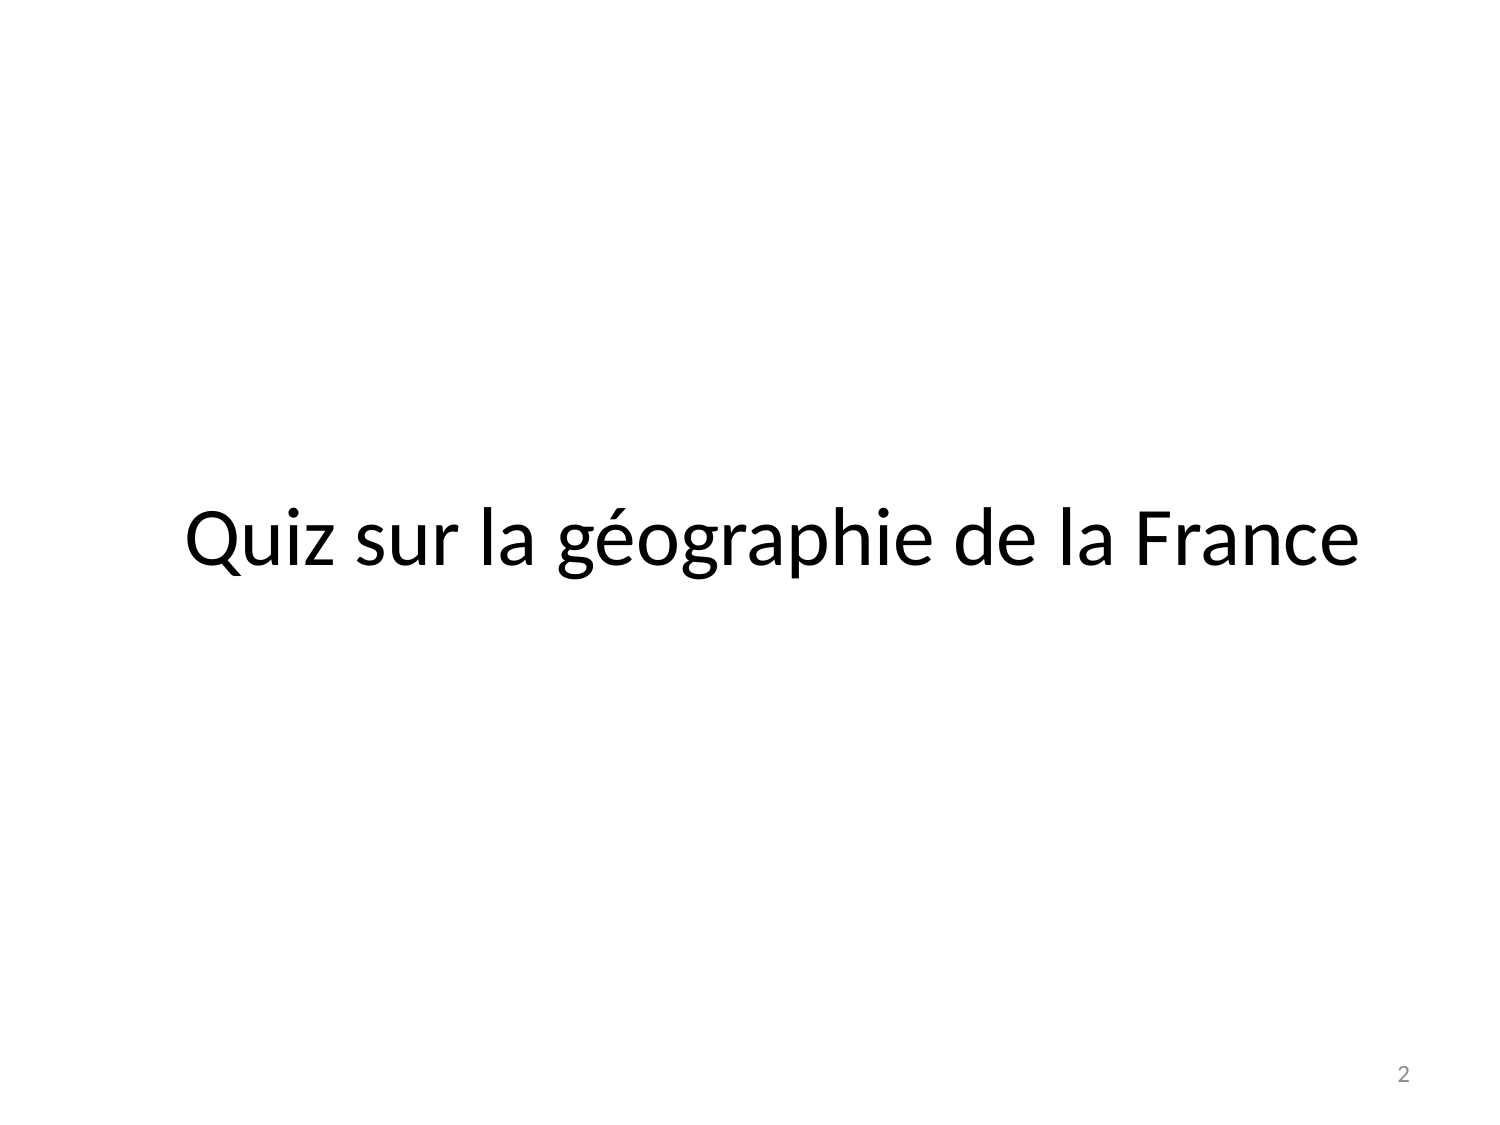

#
Quiz sur la géographie de la France
2